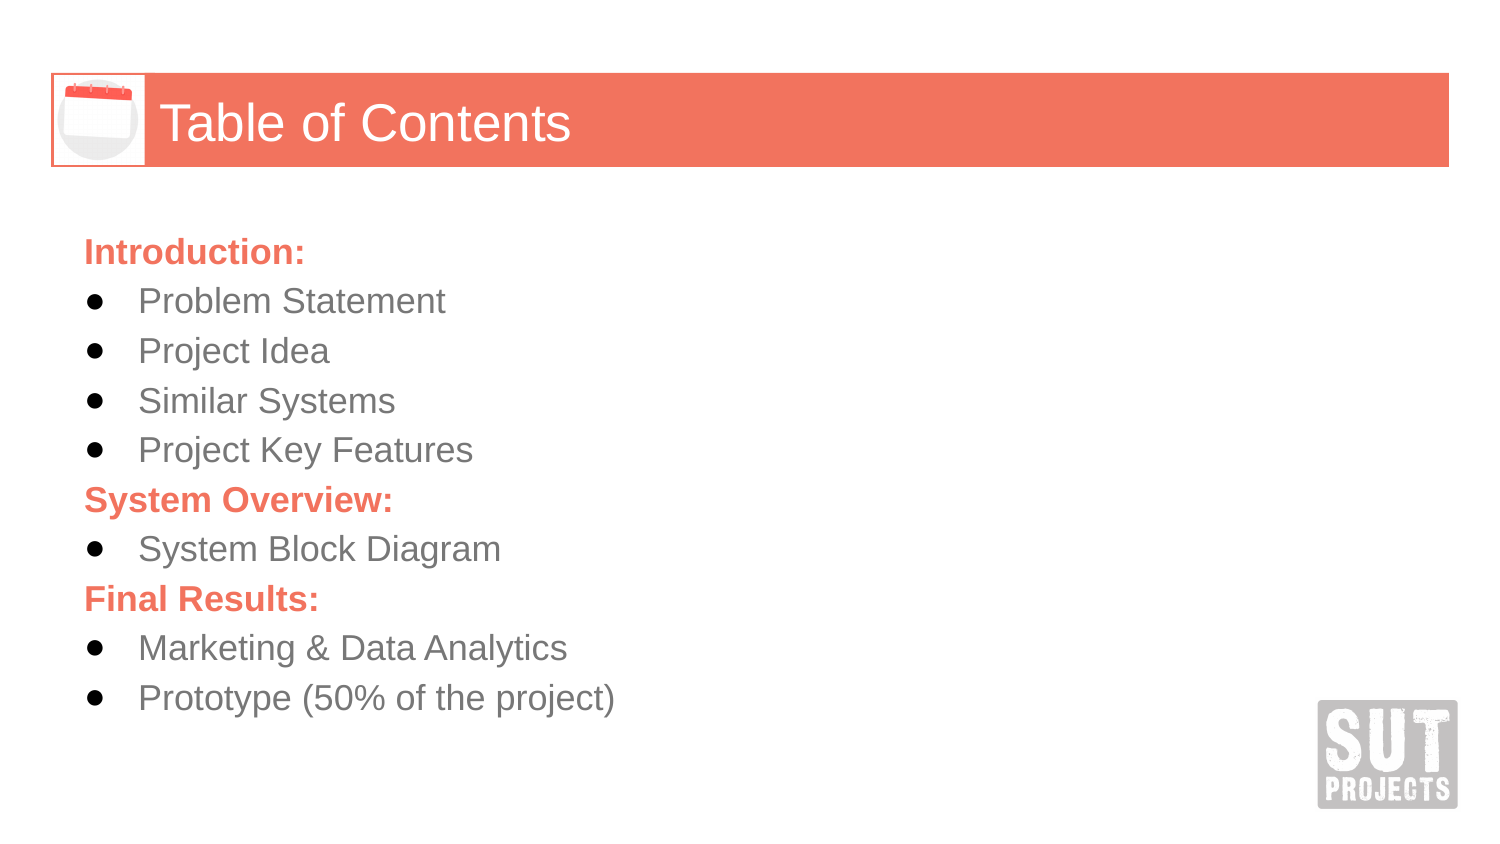

# Table of Contents
Introduction:
Problem Statement
Project Idea
Similar Systems
Project Key Features
System Overview:
System Block Diagram
Final Results:
Marketing & Data Analytics
Prototype (50% of the project)